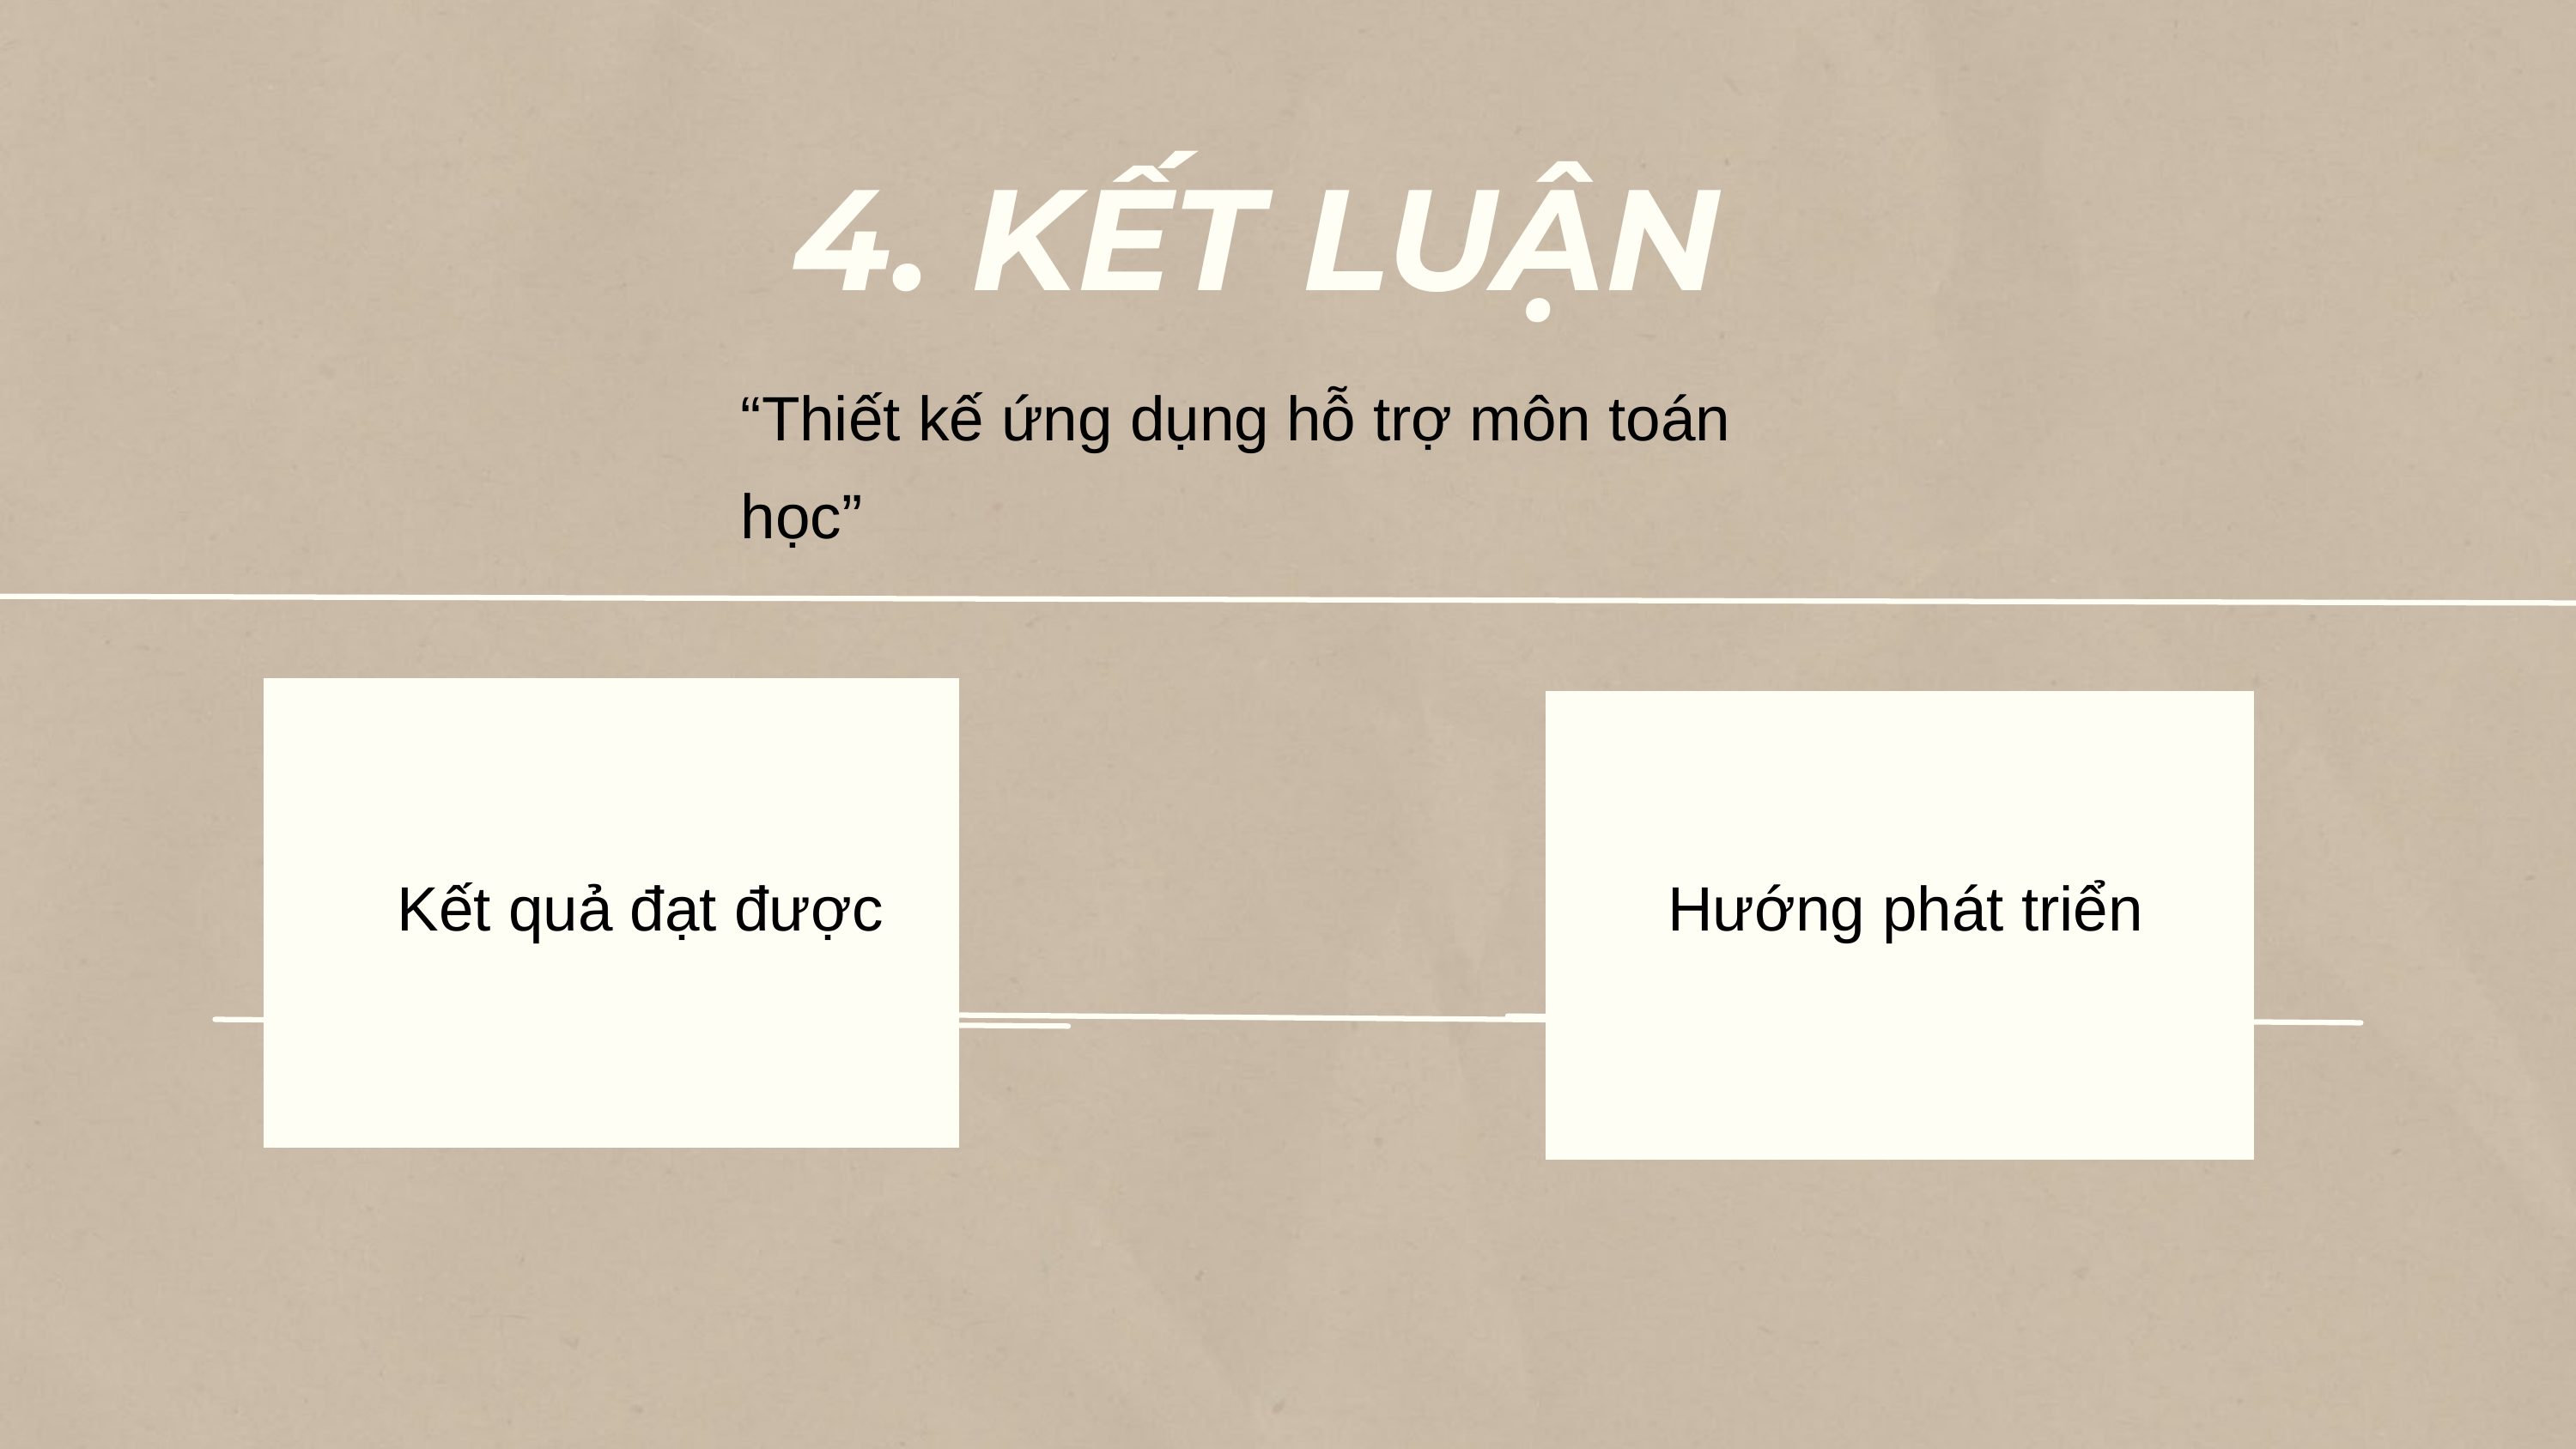

4. KẾT LUẬN
“Thiết kế ứng dụng hỗ trợ môn toán học”

Hướng phát triển
Kết quả đạt được